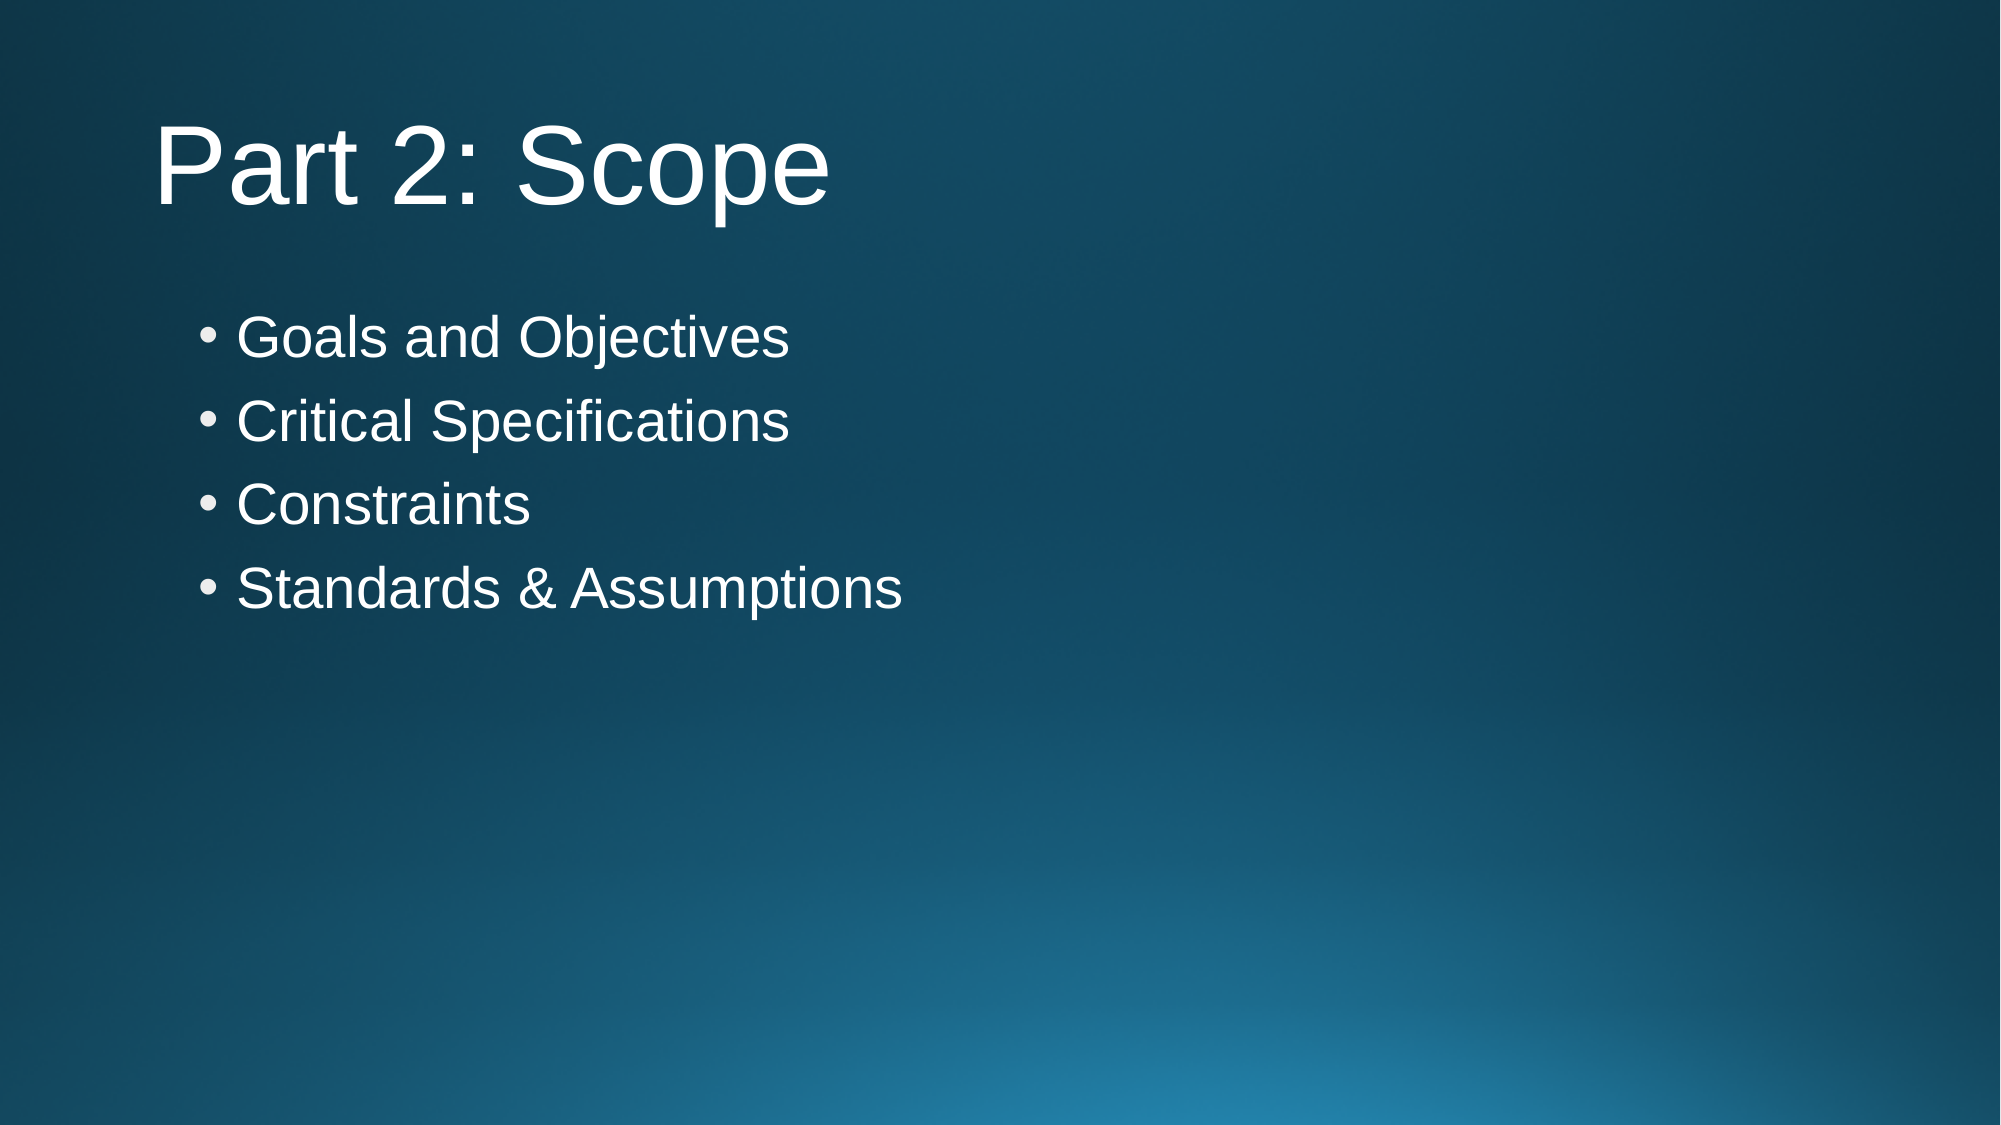

# Part 2: Scope
Goals and Objectives
Critical Specifications
Constraints
Standards & Assumptions